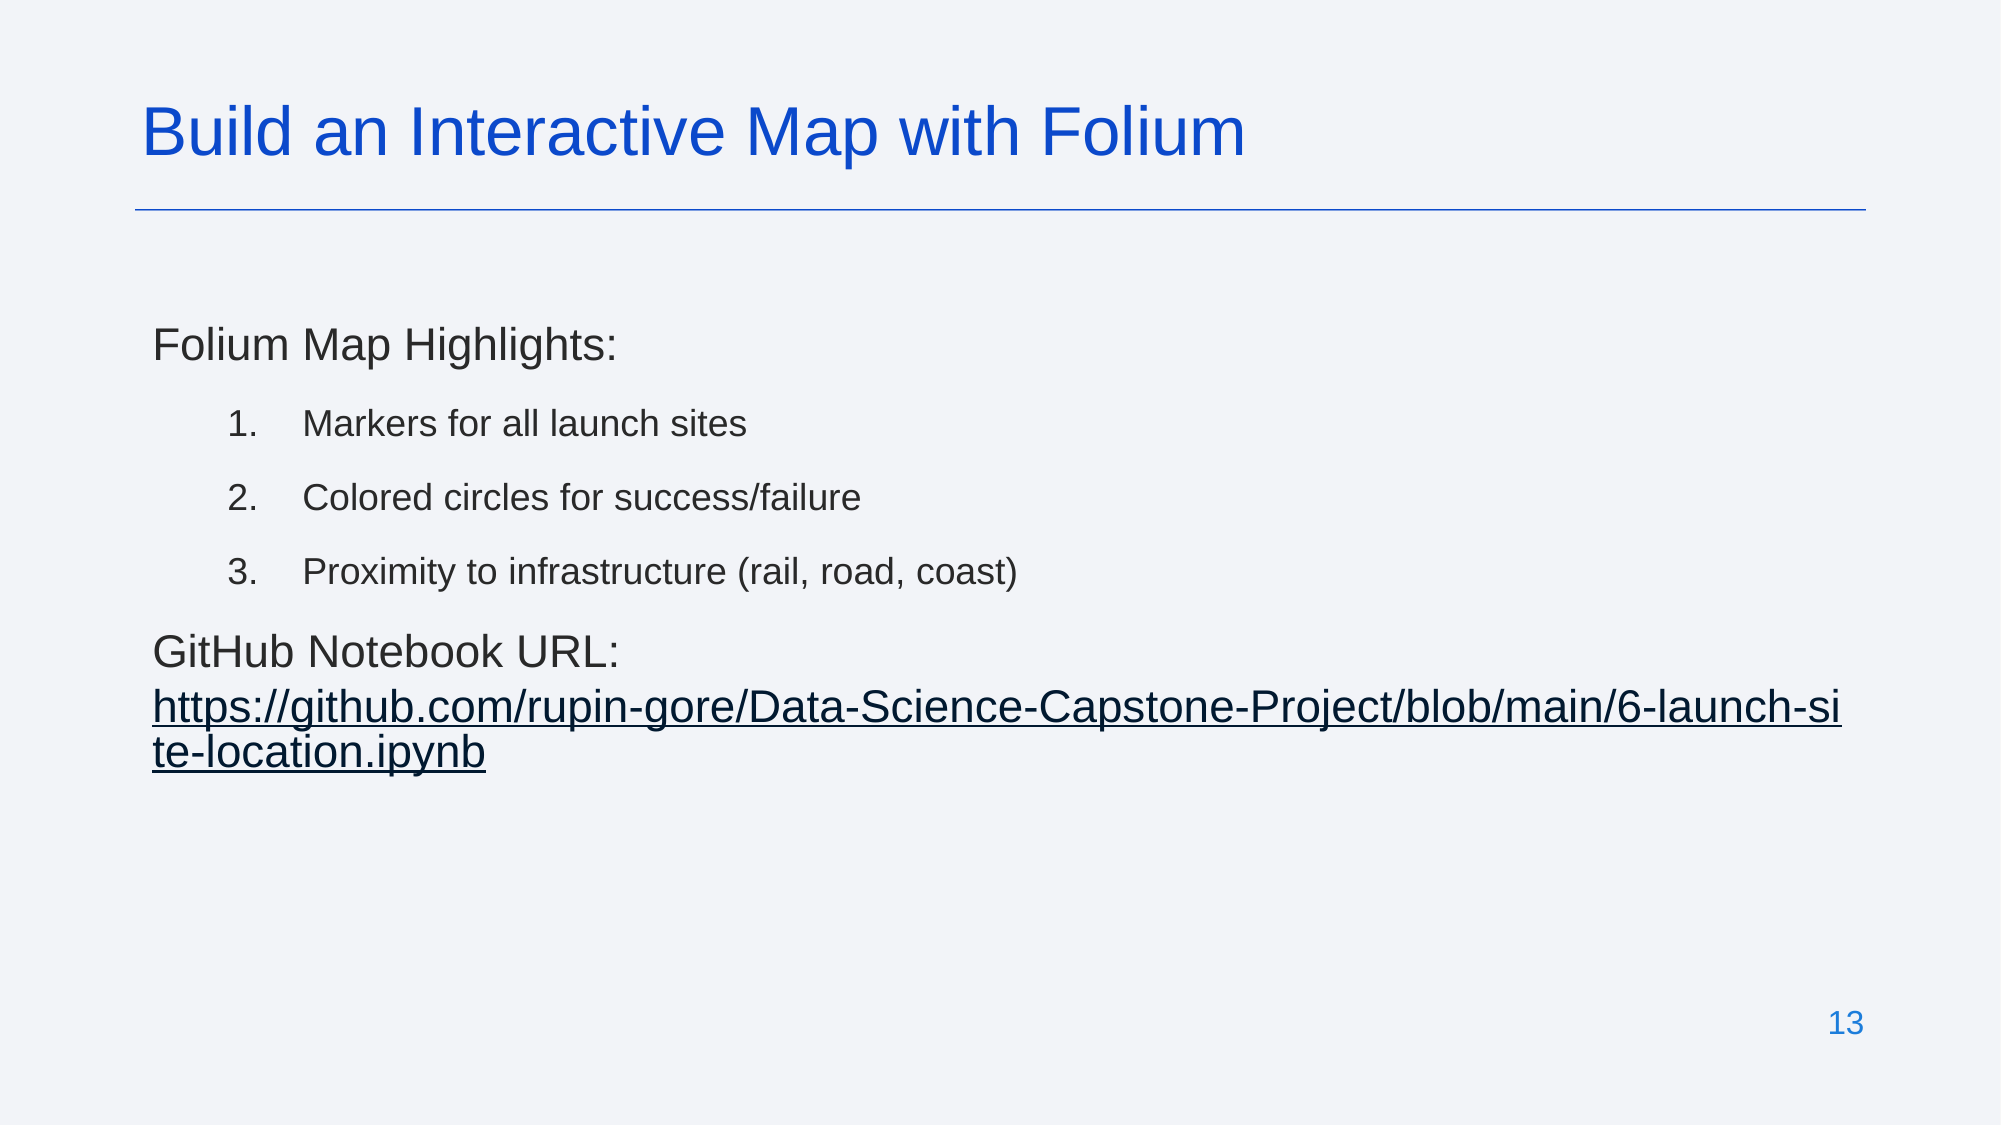

Build an Interactive Map with Folium
Folium Map Highlights:
Markers for all launch sites
Colored circles for success/failure
Proximity to infrastructure (rail, road, coast)
GitHub Notebook URL: https://github.com/rupin-gore/Data-Science-Capstone-Project/blob/main/6-launch-site-location.ipynb

13